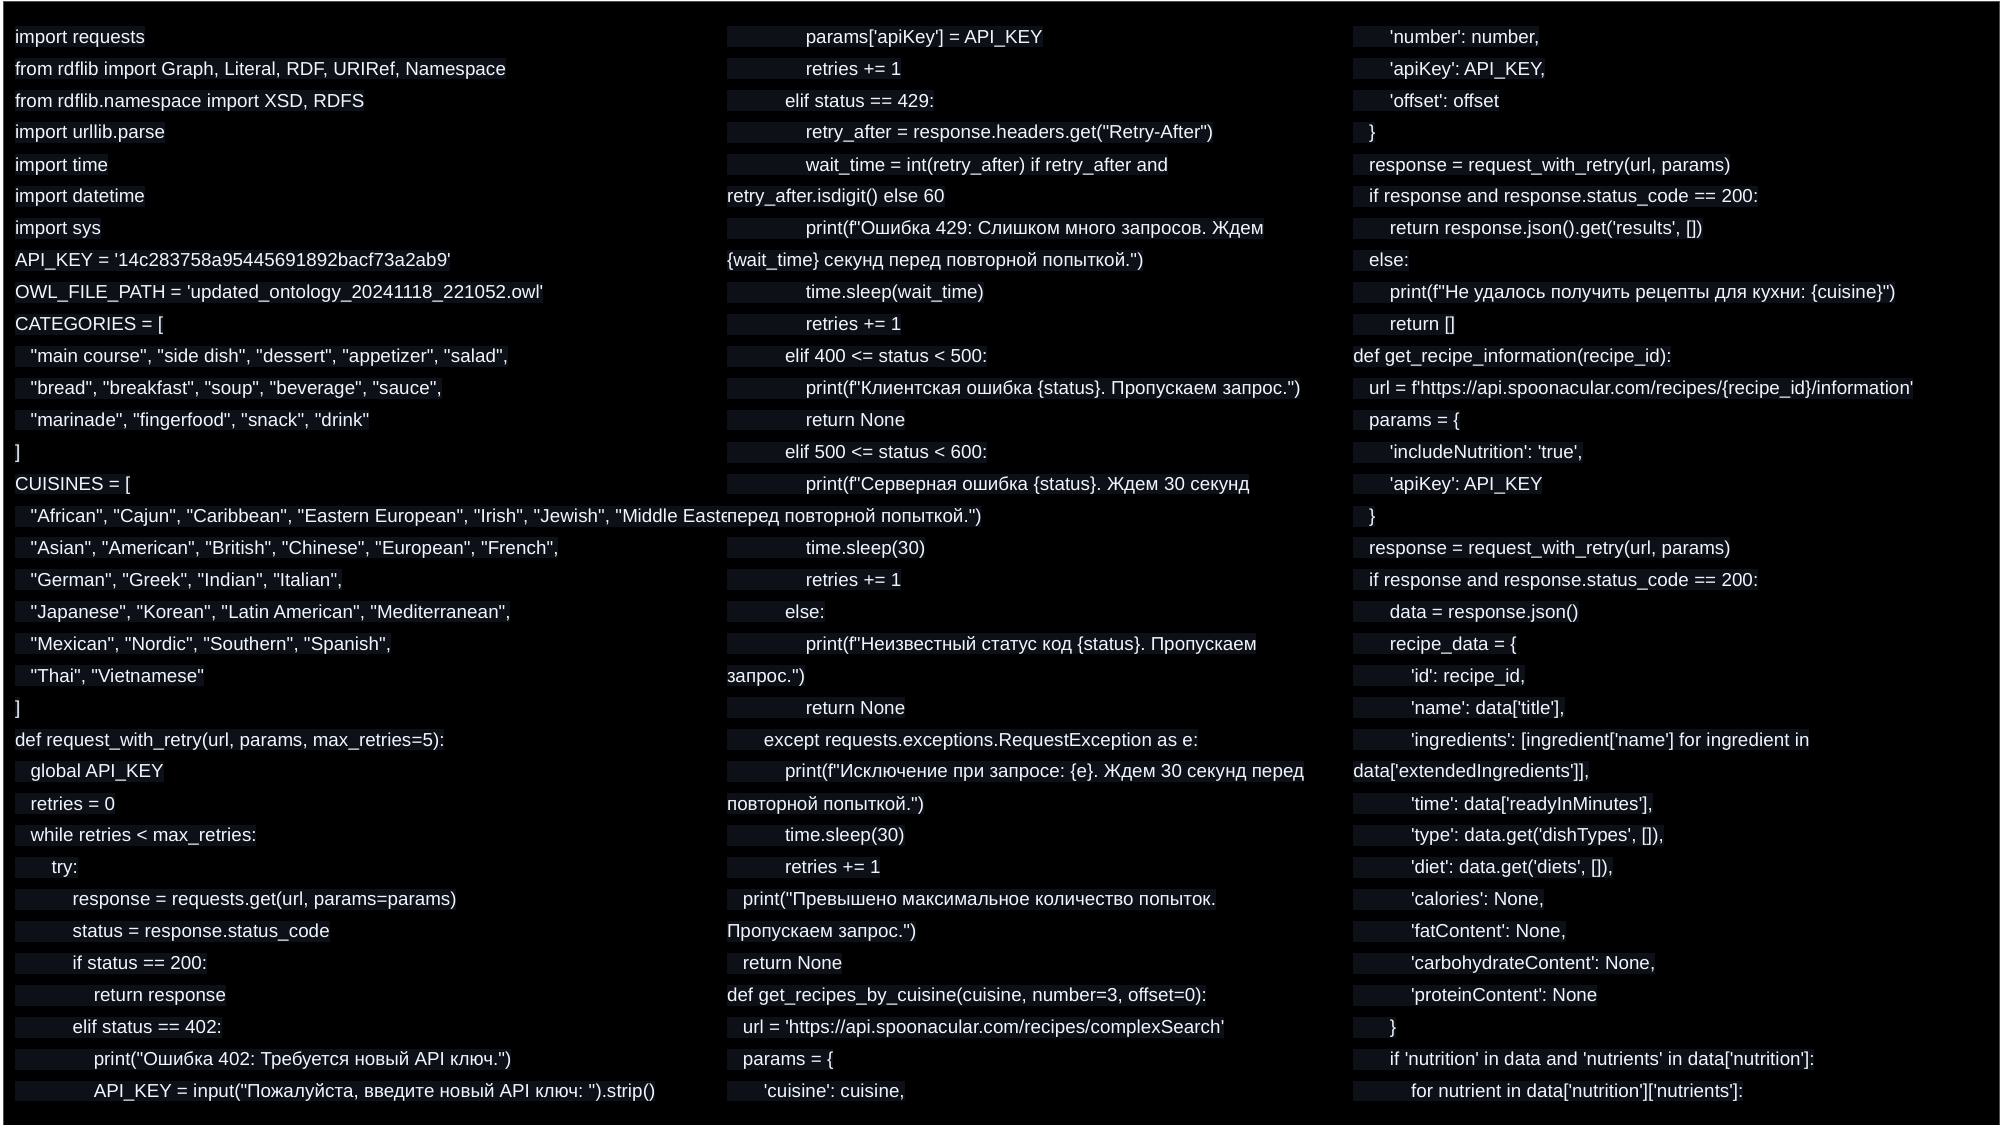

import requests
from rdflib import Graph, Literal, RDF, URIRef, Namespace
from rdflib.namespace import XSD, RDFS
import urllib.parse
import time
import datetime
import sys
API_KEY = '14c283758a95445691892bacf73a2ab9'
OWL_FILE_PATH = 'updated_ontology_20241118_221052.owl'
CATEGORIES = [
   "main course", "side dish", "dessert", "appetizer", "salad",
   "bread", "breakfast", "soup", "beverage", "sauce",
   "marinade", "fingerfood", "snack", "drink"
]
CUISINES = [
   "African", "Cajun", "Caribbean", "Eastern European", "Irish", "Jewish", "Middle Eastern",
   "Asian", "American", "British", "Chinese", "European", "French",
   "German", "Greek", "Indian", "Italian",
   "Japanese", "Korean", "Latin American", "Mediterranean",
   "Mexican", "Nordic", "Southern", "Spanish",
   "Thai", "Vietnamese"
]
def request_with_retry(url, params, max_retries=5):
   global API_KEY
   retries = 0
   while retries < max_retries:
       try:
           response = requests.get(url, params=params)
           status = response.status_code
           if status == 200:
               return response
           elif status == 402:
               print("Ошибка 402: Требуется новый API ключ.")
               API_KEY = input("Пожалуйста, введите новый API ключ: ").strip()

               params['apiKey'] = API_KEY
               retries += 1
           elif status == 429:
               retry_after = response.headers.get("Retry-After")
               wait_time = int(retry_after) if retry_after and retry_after.isdigit() else 60
               print(f"Ошибка 429: Слишком много запросов. Ждем {wait_time} секунд перед повторной попыткой.")
               time.sleep(wait_time)
               retries += 1
           elif 400 <= status < 500:
               print(f"Клиентская ошибка {status}. Пропускаем запрос.")
               return None
           elif 500 <= status < 600:
               print(f"Серверная ошибка {status}. Ждем 30 секунд перед повторной попыткой.")
               time.sleep(30)
               retries += 1
           else:
               print(f"Неизвестный статус код {status}. Пропускаем запрос.")
               return None
       except requests.exceptions.RequestException as e:
           print(f"Исключение при запросе: {e}. Ждем 30 секунд перед повторной попыткой.")
           time.sleep(30)
           retries += 1
   print("Превышено максимальное количество попыток. Пропускаем запрос.")
   return None
def get_recipes_by_cuisine(cuisine, number=3, offset=0):
   url = 'https://api.spoonacular.com/recipes/complexSearch'
   params = {
       'cuisine': cuisine,

       'number': number,
       'apiKey': API_KEY,
       'offset': offset
   }
   response = request_with_retry(url, params)
   if response and response.status_code == 200:
       return response.json().get('results', [])
   else:
       print(f"Не удалось получить рецепты для кухни: {cuisine}")
       return []
def get_recipe_information(recipe_id):
   url = f'https://api.spoonacular.com/recipes/{recipe_id}/information'
   params = {
       'includeNutrition': 'true',
       'apiKey': API_KEY
   }
   response = request_with_retry(url, params)
   if response and response.status_code == 200:
       data = response.json()
       recipe_data = {
           'id': recipe_id,
           'name': data['title'],
           'ingredients': [ingredient['name'] for ingredient in data['extendedIngredients']],
           'time': data['readyInMinutes'],
           'type': data.get('dishTypes', []),
           'diet': data.get('diets', []),
           'calories': None,
           'fatContent': None,
           'carbohydrateContent': None,
           'proteinContent': None
       }
       if 'nutrition' in data and 'nutrients' in data['nutrition']:
           for nutrient in data['nutrition']['nutrients']: